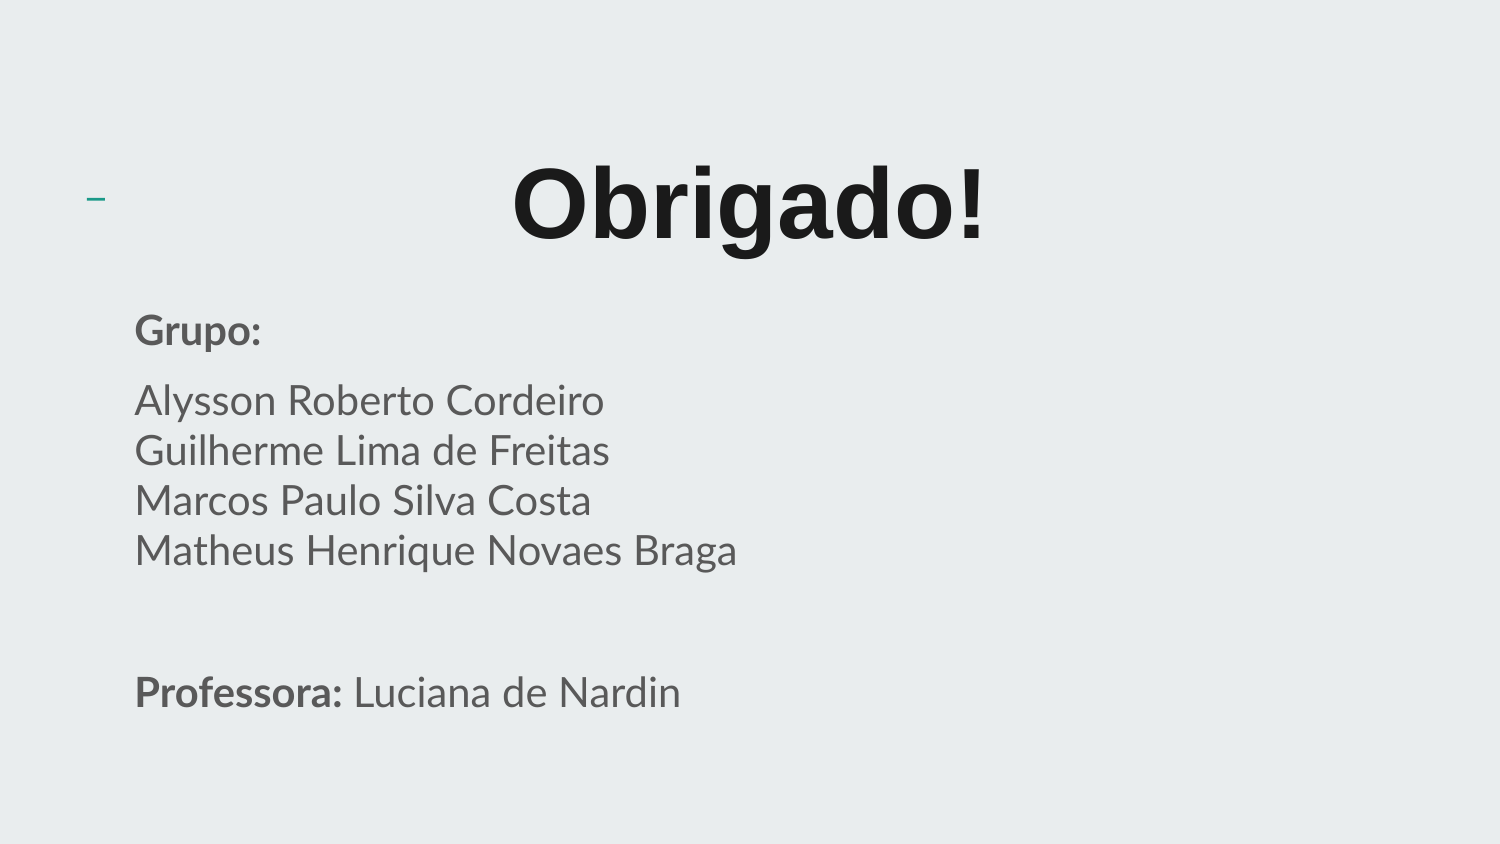

# Obrigado!

Grupo:
Alysson Roberto Cordeiro
Guilherme Lima de Freitas
Marcos Paulo Silva Costa
Matheus Henrique Novaes Braga
Professora: Luciana de Nardin